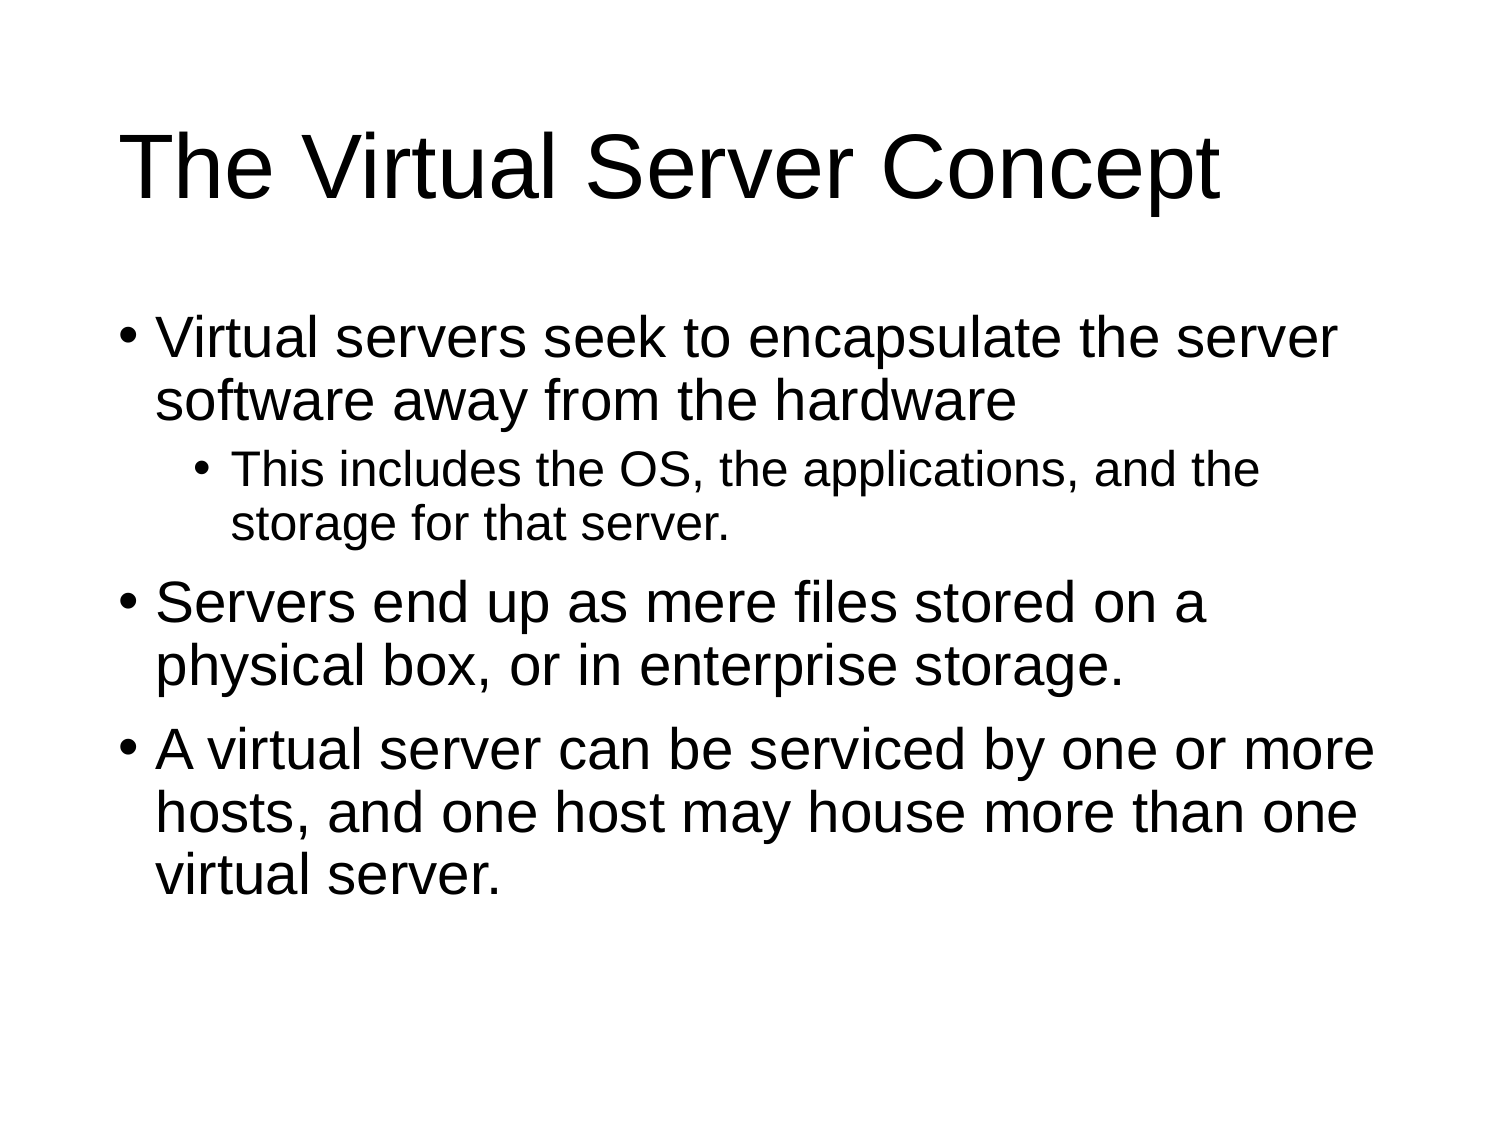

# The Virtual Server Concept
Virtual servers seek to encapsulate the server software away from the hardware
This includes the OS, the applications, and the storage for that server.
Servers end up as mere files stored on a physical box, or in enterprise storage.
A virtual server can be serviced by one or more hosts, and one host may house more than one virtual server.